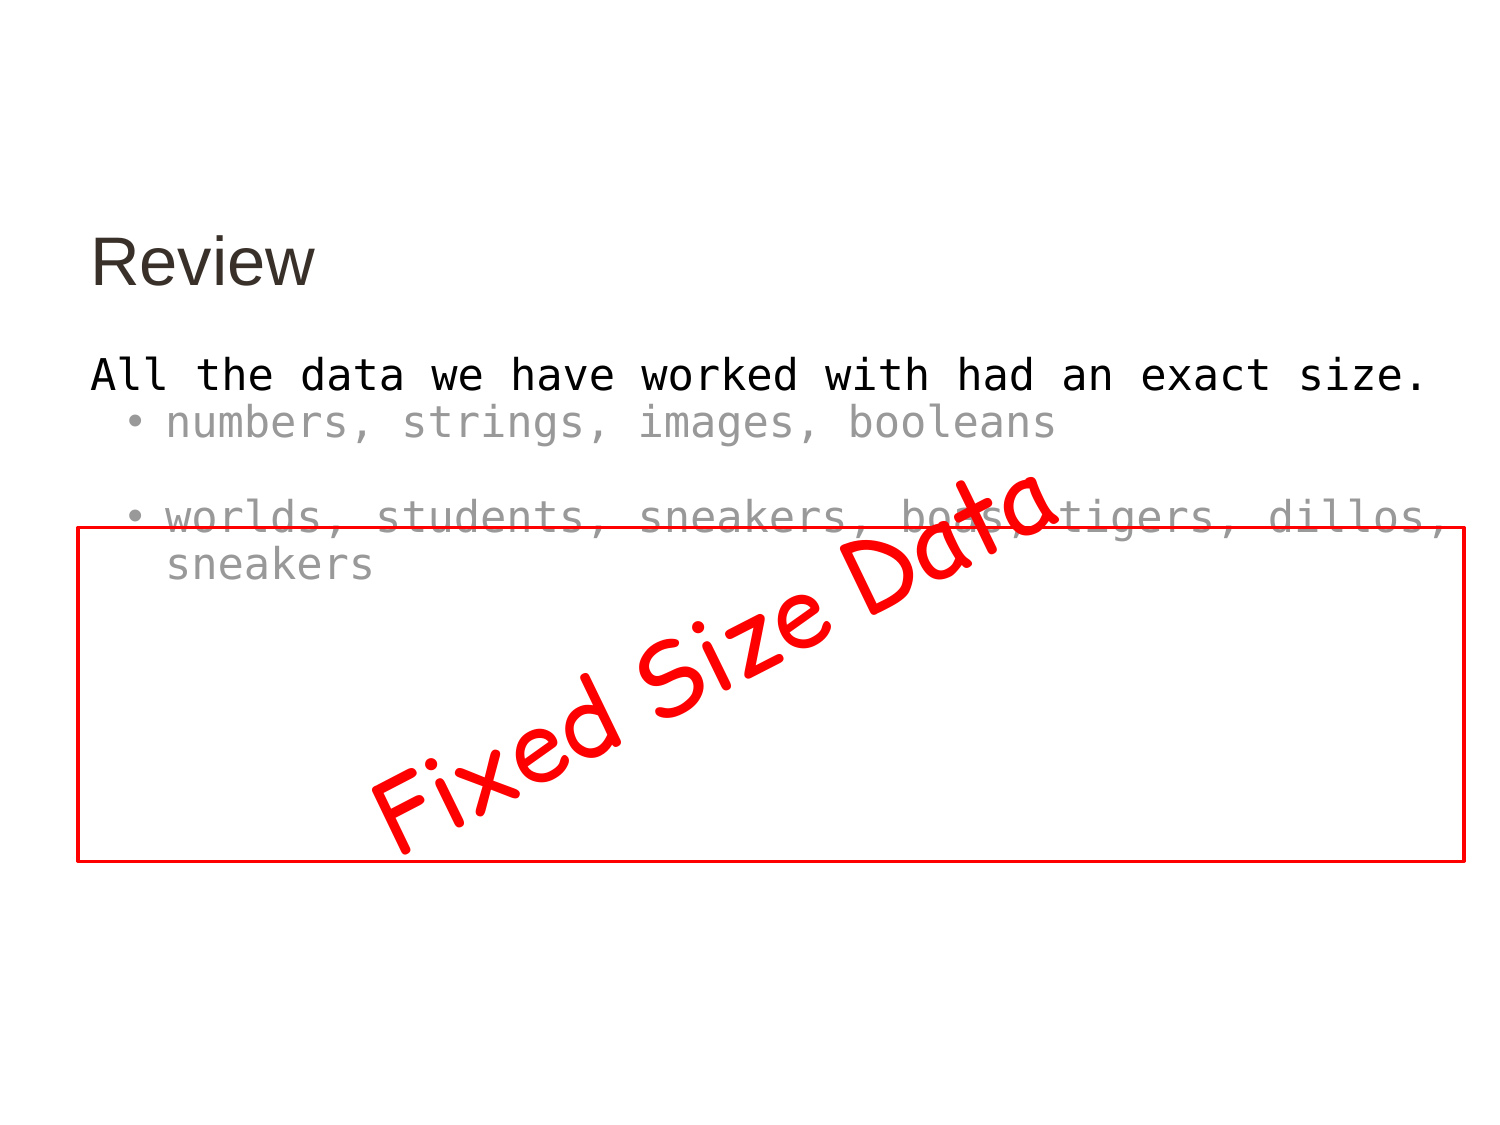

# Review
All the data we have worked with had an exact size.
numbers, strings, images, booleans

worlds, students, sneakers, boas, tigers, dillos, sneakers

Fixed Size Data